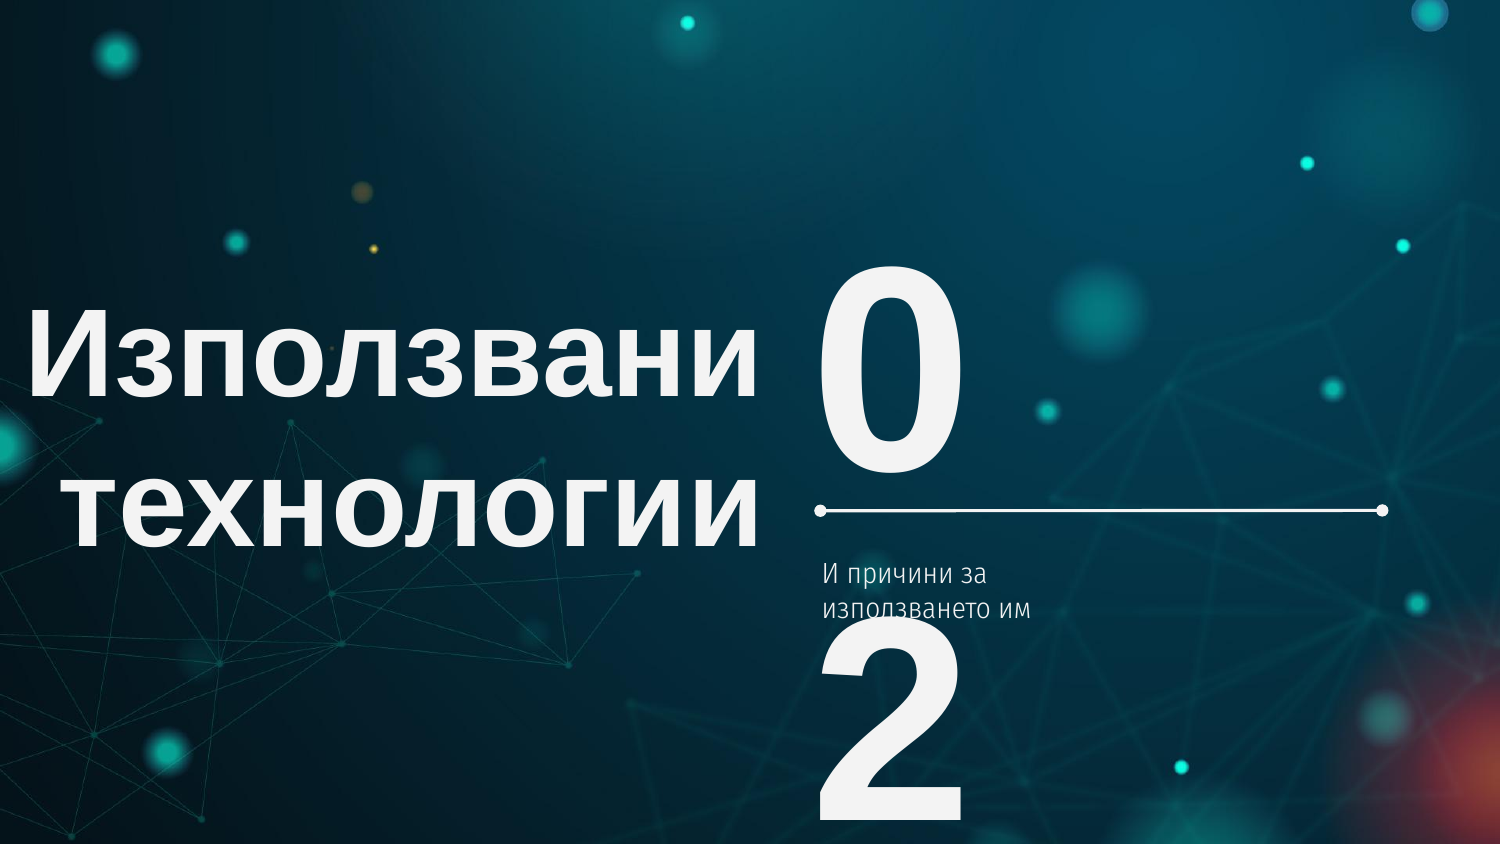

# Използвани технологии
02
И причини за използването им